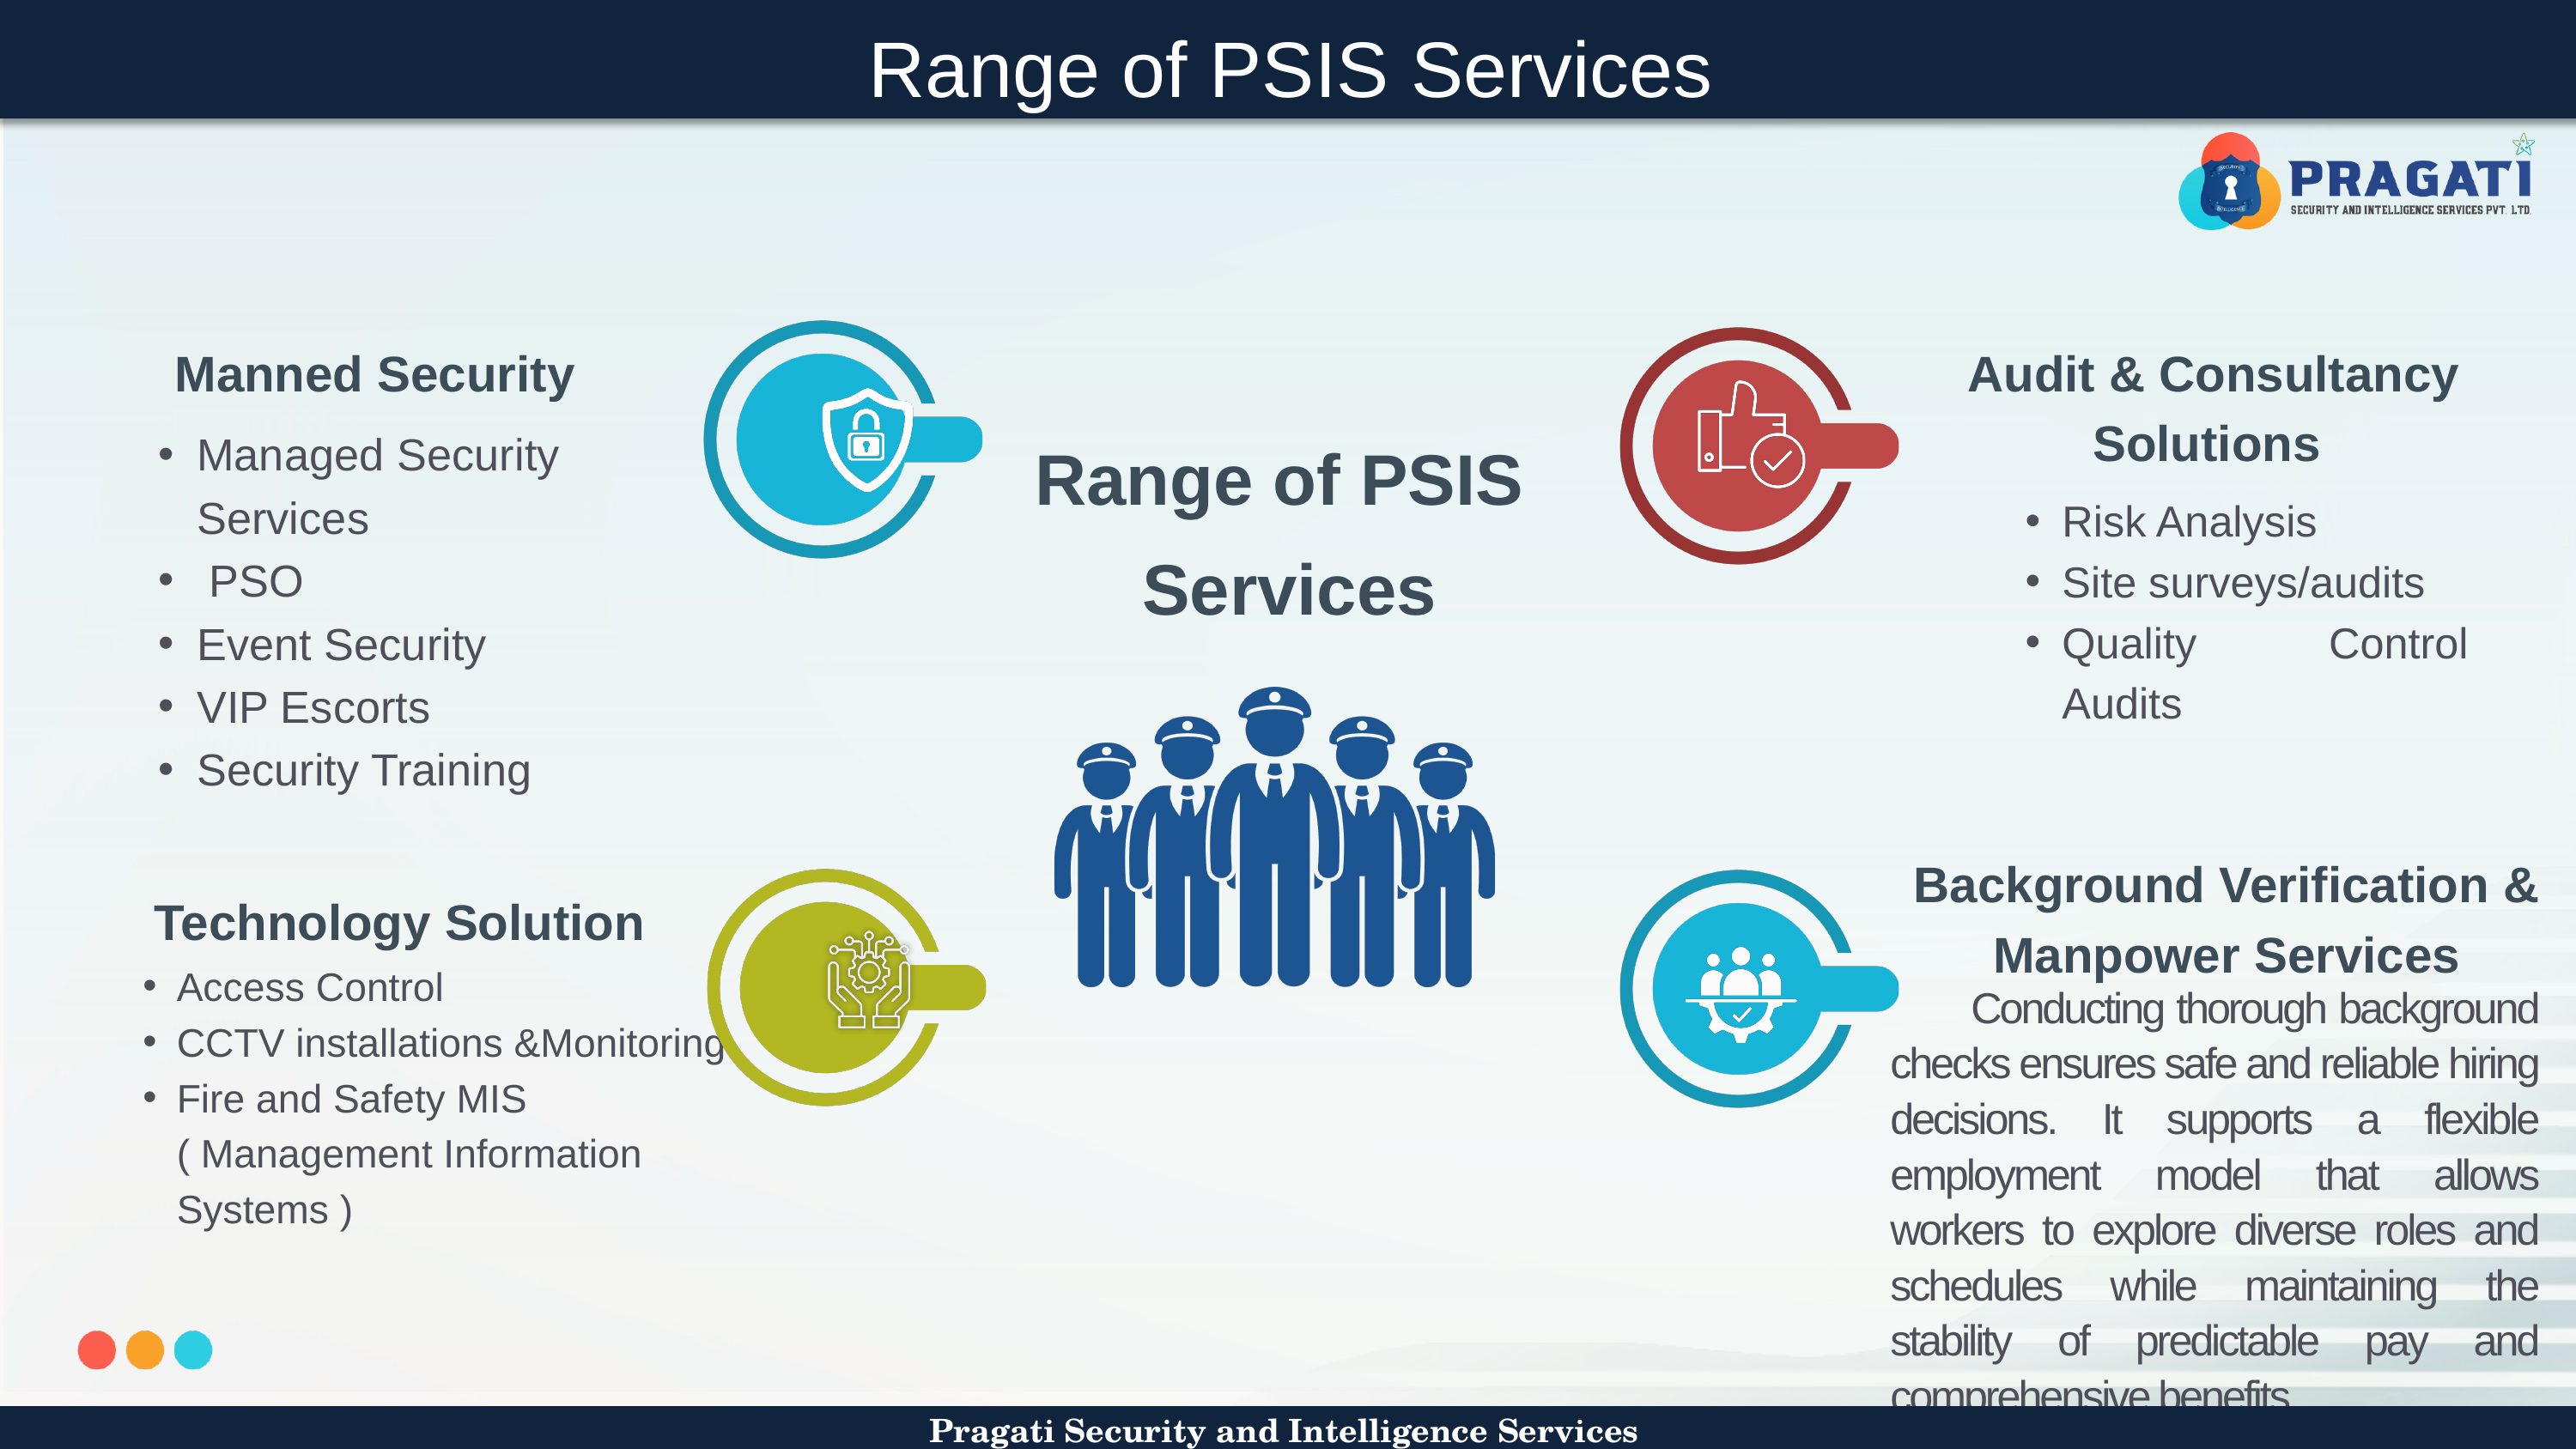

Range of PSIS Services

Manned Security
Audit & Consultancy Solutions

Range of PSIS
Services
Managed Security Services
 PSO
Event Security
VIP Escorts
Security Training

Risk Analysis
Site surveys/audits
Quality Control Audits

Background Verification & Manpower Services

Technology Solution

Access Control
CCTV installations &Monitoring
Fire and Safety MIS ( Management Information Systems )

      Conducting thorough background checks ensures safe and reliable hiring decisions. It supports a flexible employment model that allows workers to explore diverse roles and schedules while maintaining the stability of predictable pay and comprehensive benefits.

Pragati Security and Intelligence Services